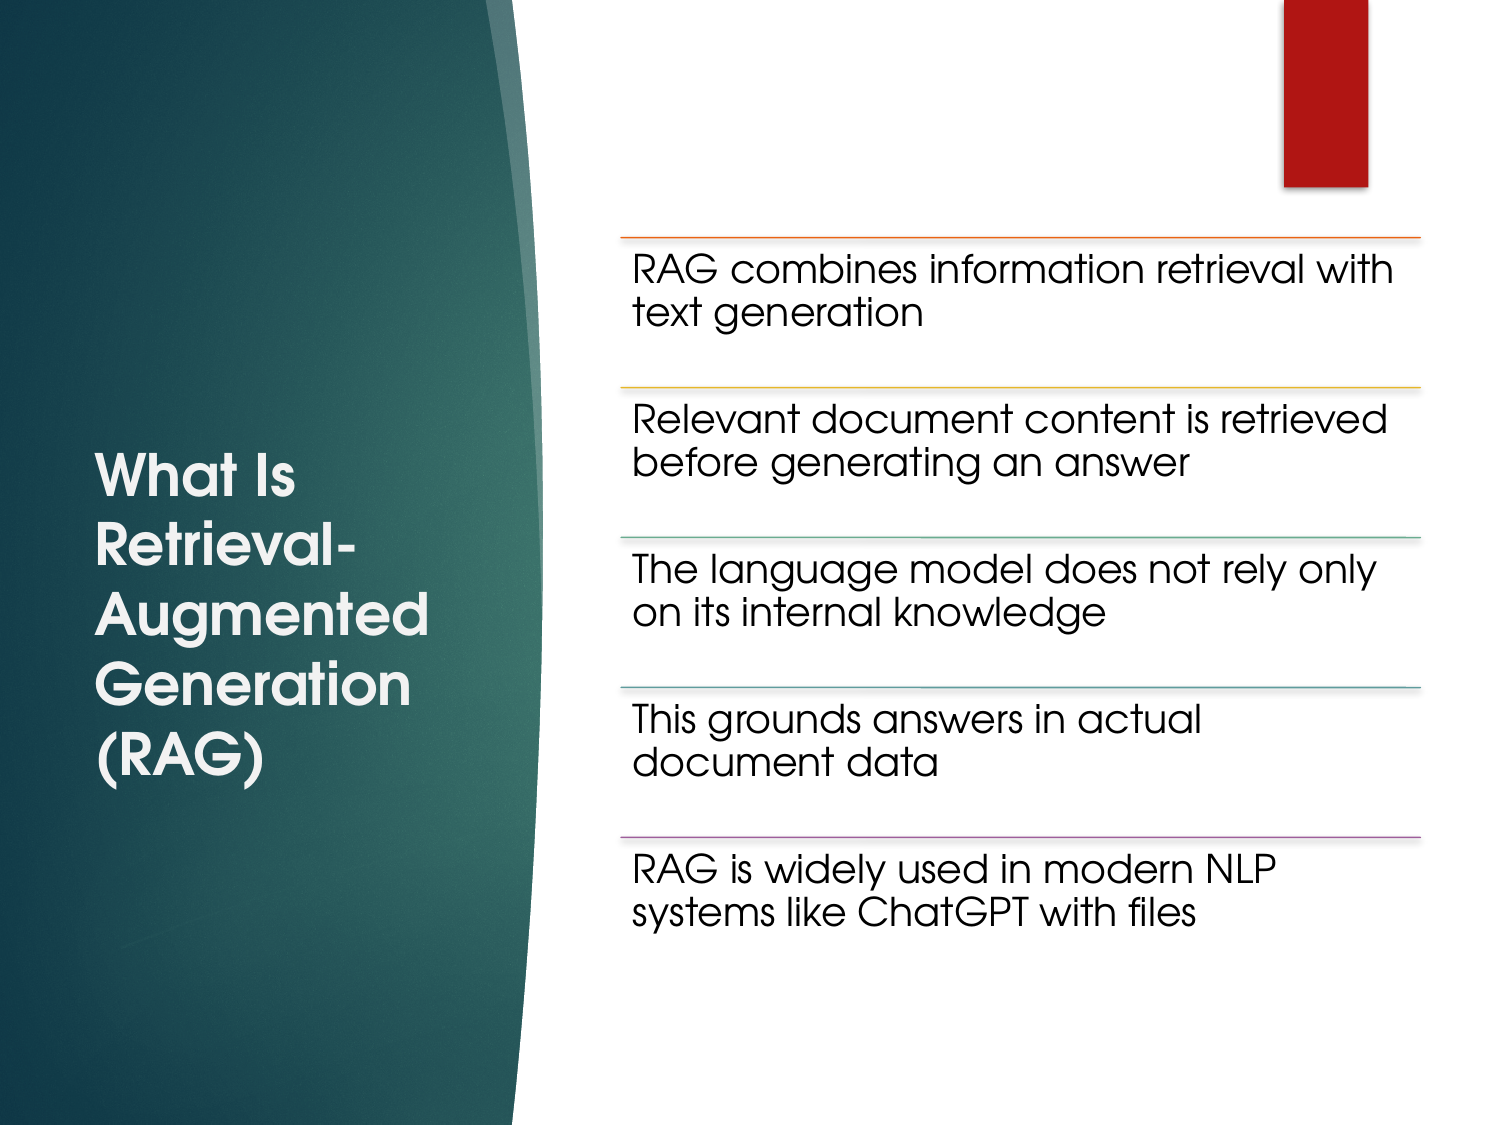

# What Is Retrieval-Augmented Generation (RAG)
RAG combines information retrieval with text generation
Relevant document content is retrieved before generating an answer
The language model does not rely only on its internal knowledge
This grounds answers in actual document data
RAG is widely used in modern NLP systems like ChatGPT with files